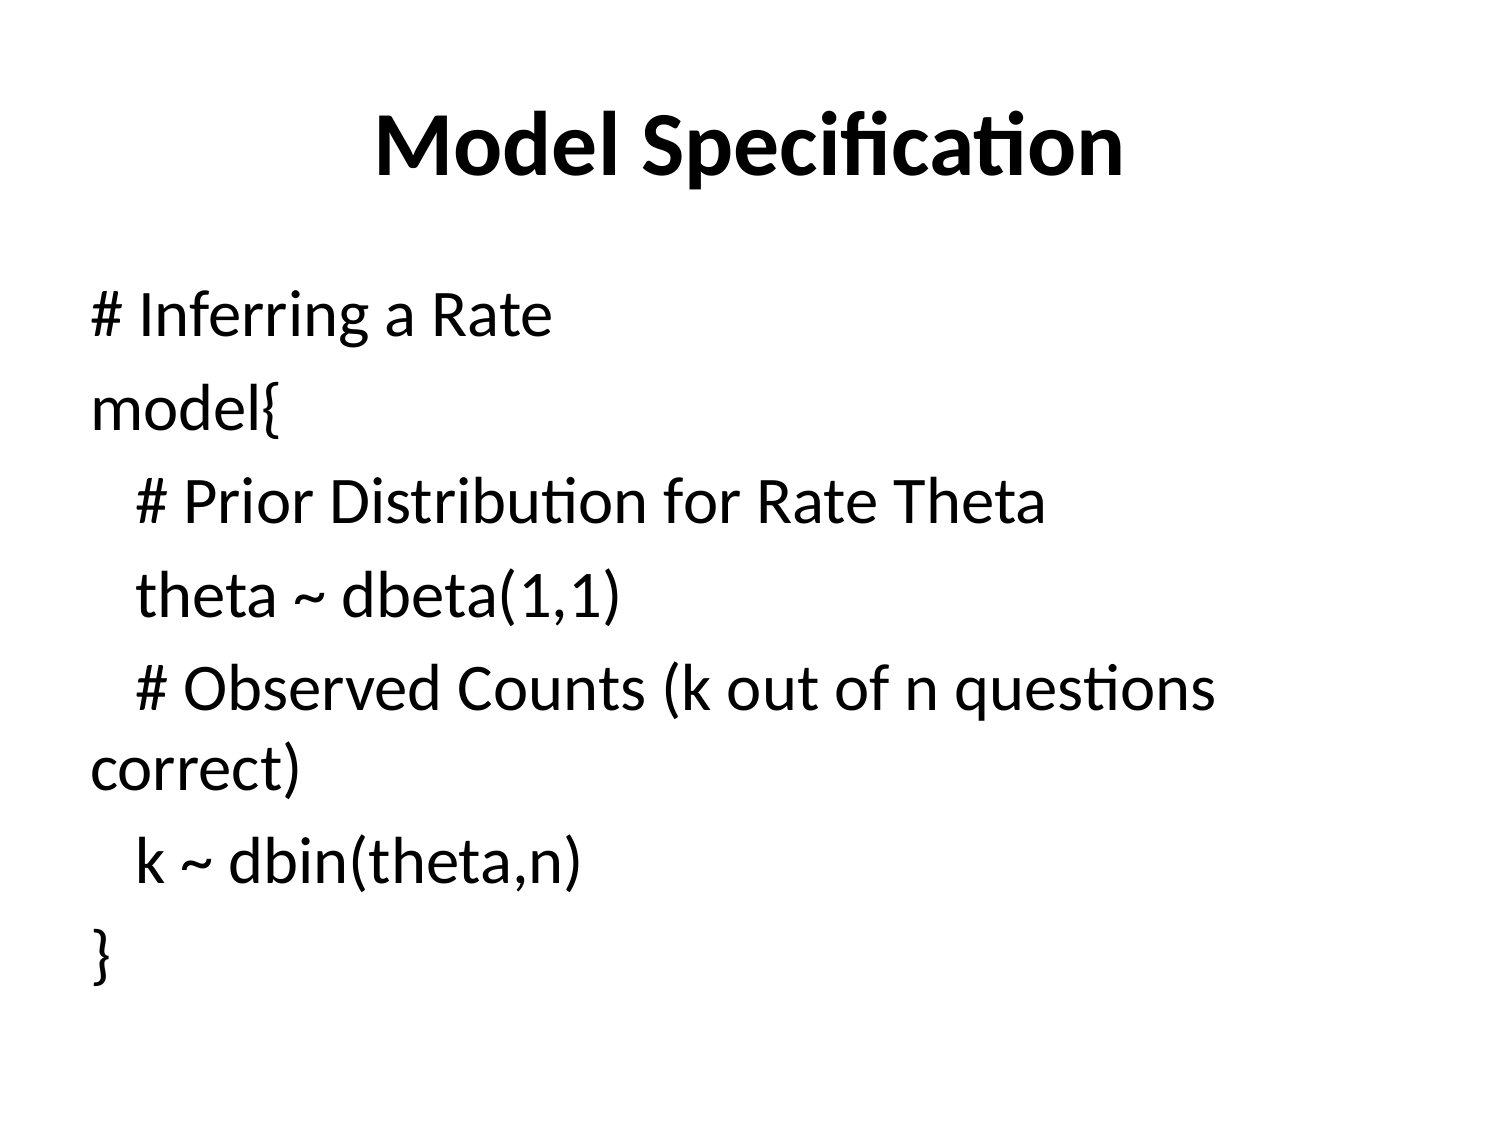

# Model Specification
# Inferring a Rate
model{
   # Prior Distribution for Rate Theta
   theta ~ dbeta(1,1)
   # Observed Counts (k out of n questions correct)
   k ~ dbin(theta,n)
}